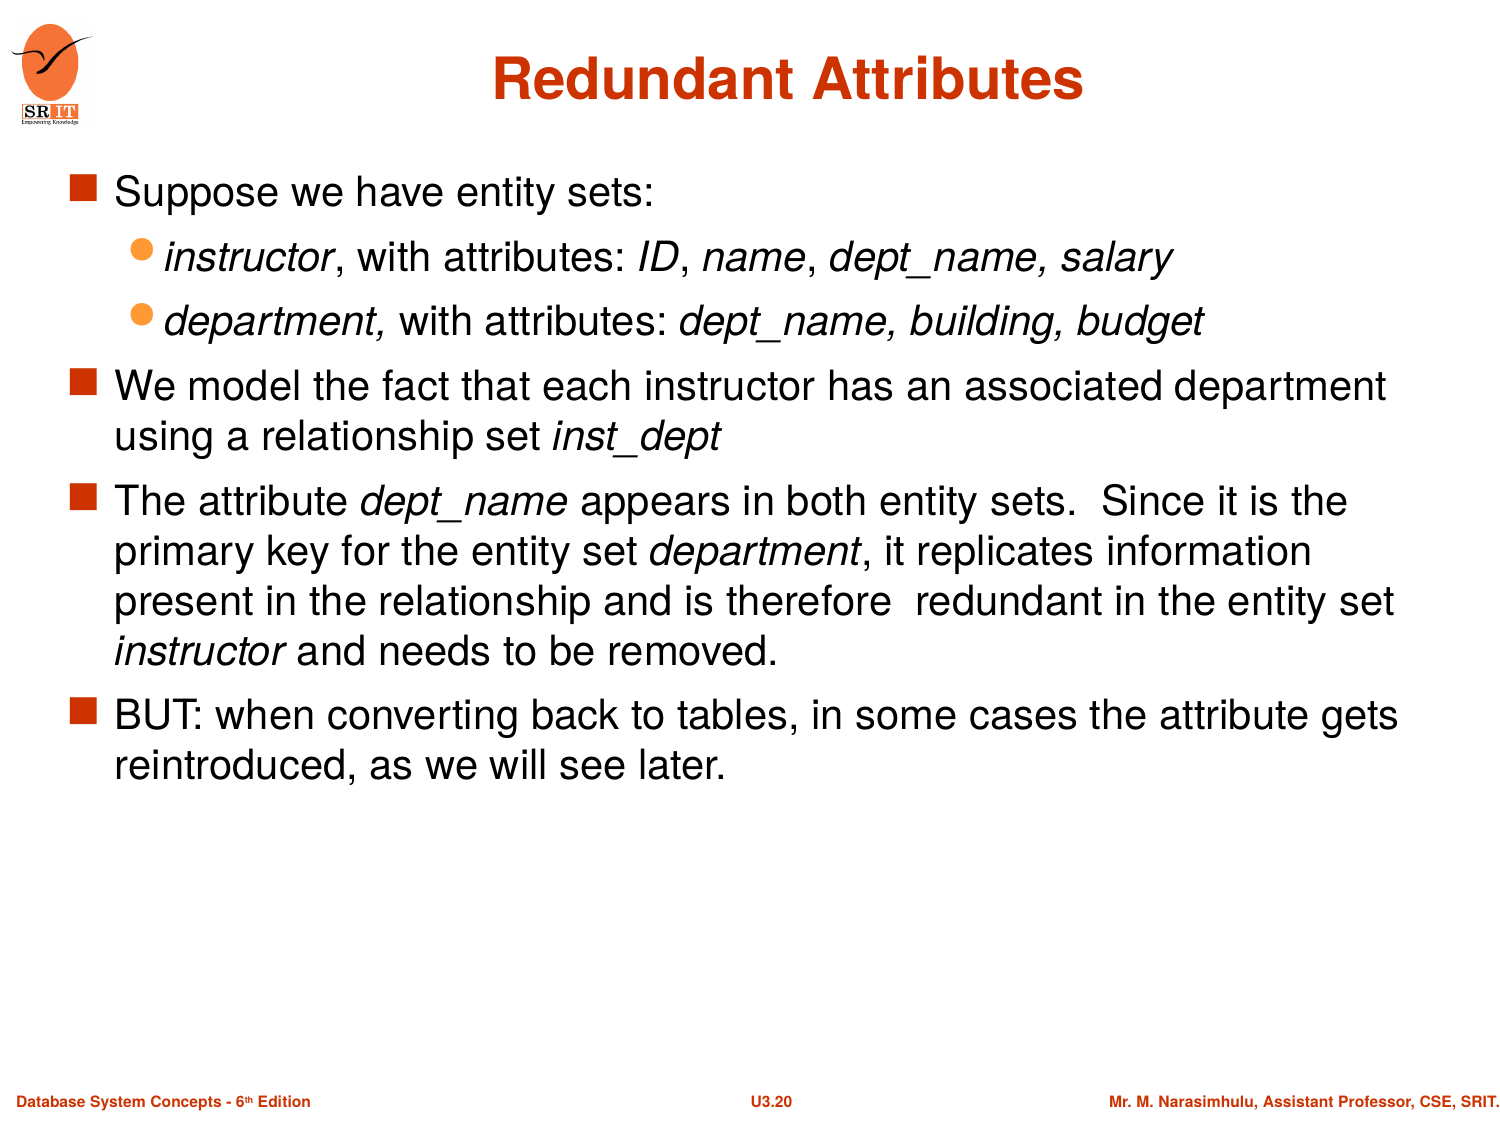

# Redundant Attributes
Suppose we have entity sets:
instructor, with attributes: ID, name, dept_name, salary
department, with attributes: dept_name, building, budget
We model the fact that each instructor has an associated department using a relationship set inst_dept
The attribute dept_name appears in both entity sets.  Since it is the  primary key for the entity set department, it replicates information present in the relationship and is therefore  redundant in the entity set instructor and needs to be removed.
BUT: when converting back to tables, in some cases the attribute gets reintroduced, as we will see later.